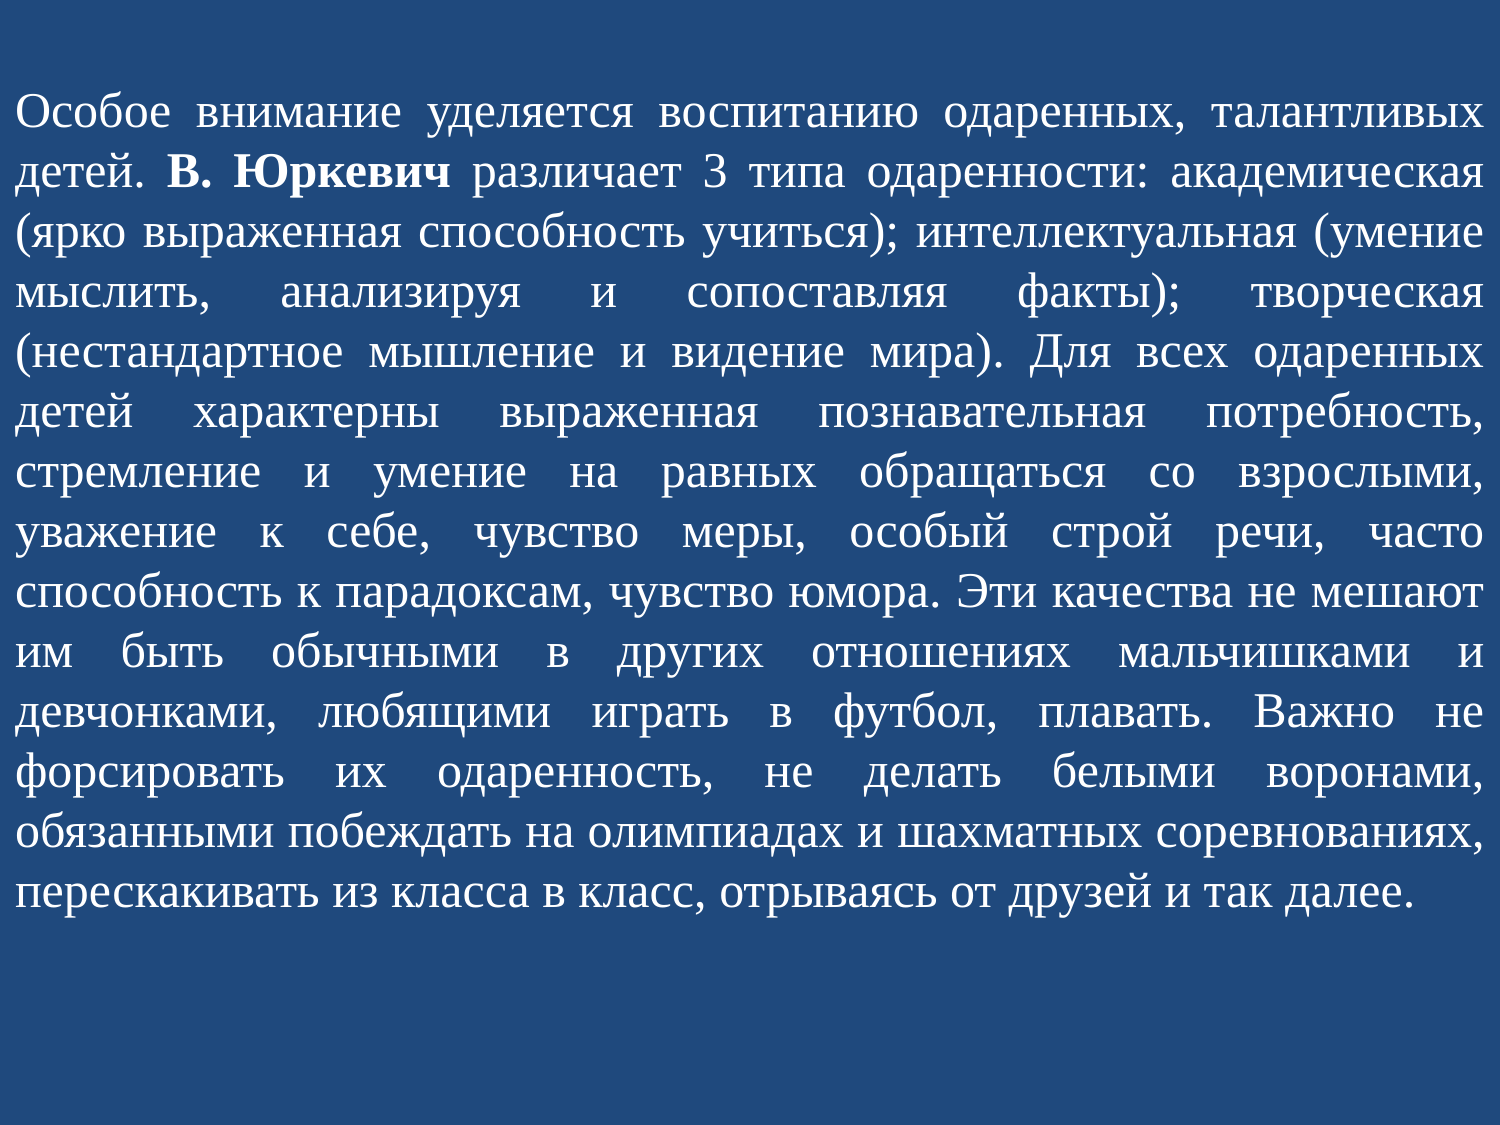

Особое внимание уделяется воспитанию одаренных, талантливых детей. В. Юркевич различает 3 типа одаренности: академическая (ярко выраженная способность учиться); интеллектуальная (умение мыслить, анализируя и сопоставляя факты); творческая (нестандартное мышление и видение мира). Для всех одаренных детей характерны выраженная познавательная потребность, стремление и умение на равных обращаться со взрослыми, уважение к себе, чувство меры, особый строй речи, часто способность к парадоксам, чувство юмора. Эти качества не мешают им быть обычными в других отношениях мальчишками и девчонками, любящими играть в футбол, плавать. Важно не форсировать их одаренность, не делать белыми воронами, обязанными побеждать на олимпиадах и шахматных соревнованиях, перескакивать из класса в класс, отрываясь от друзей и так далее.